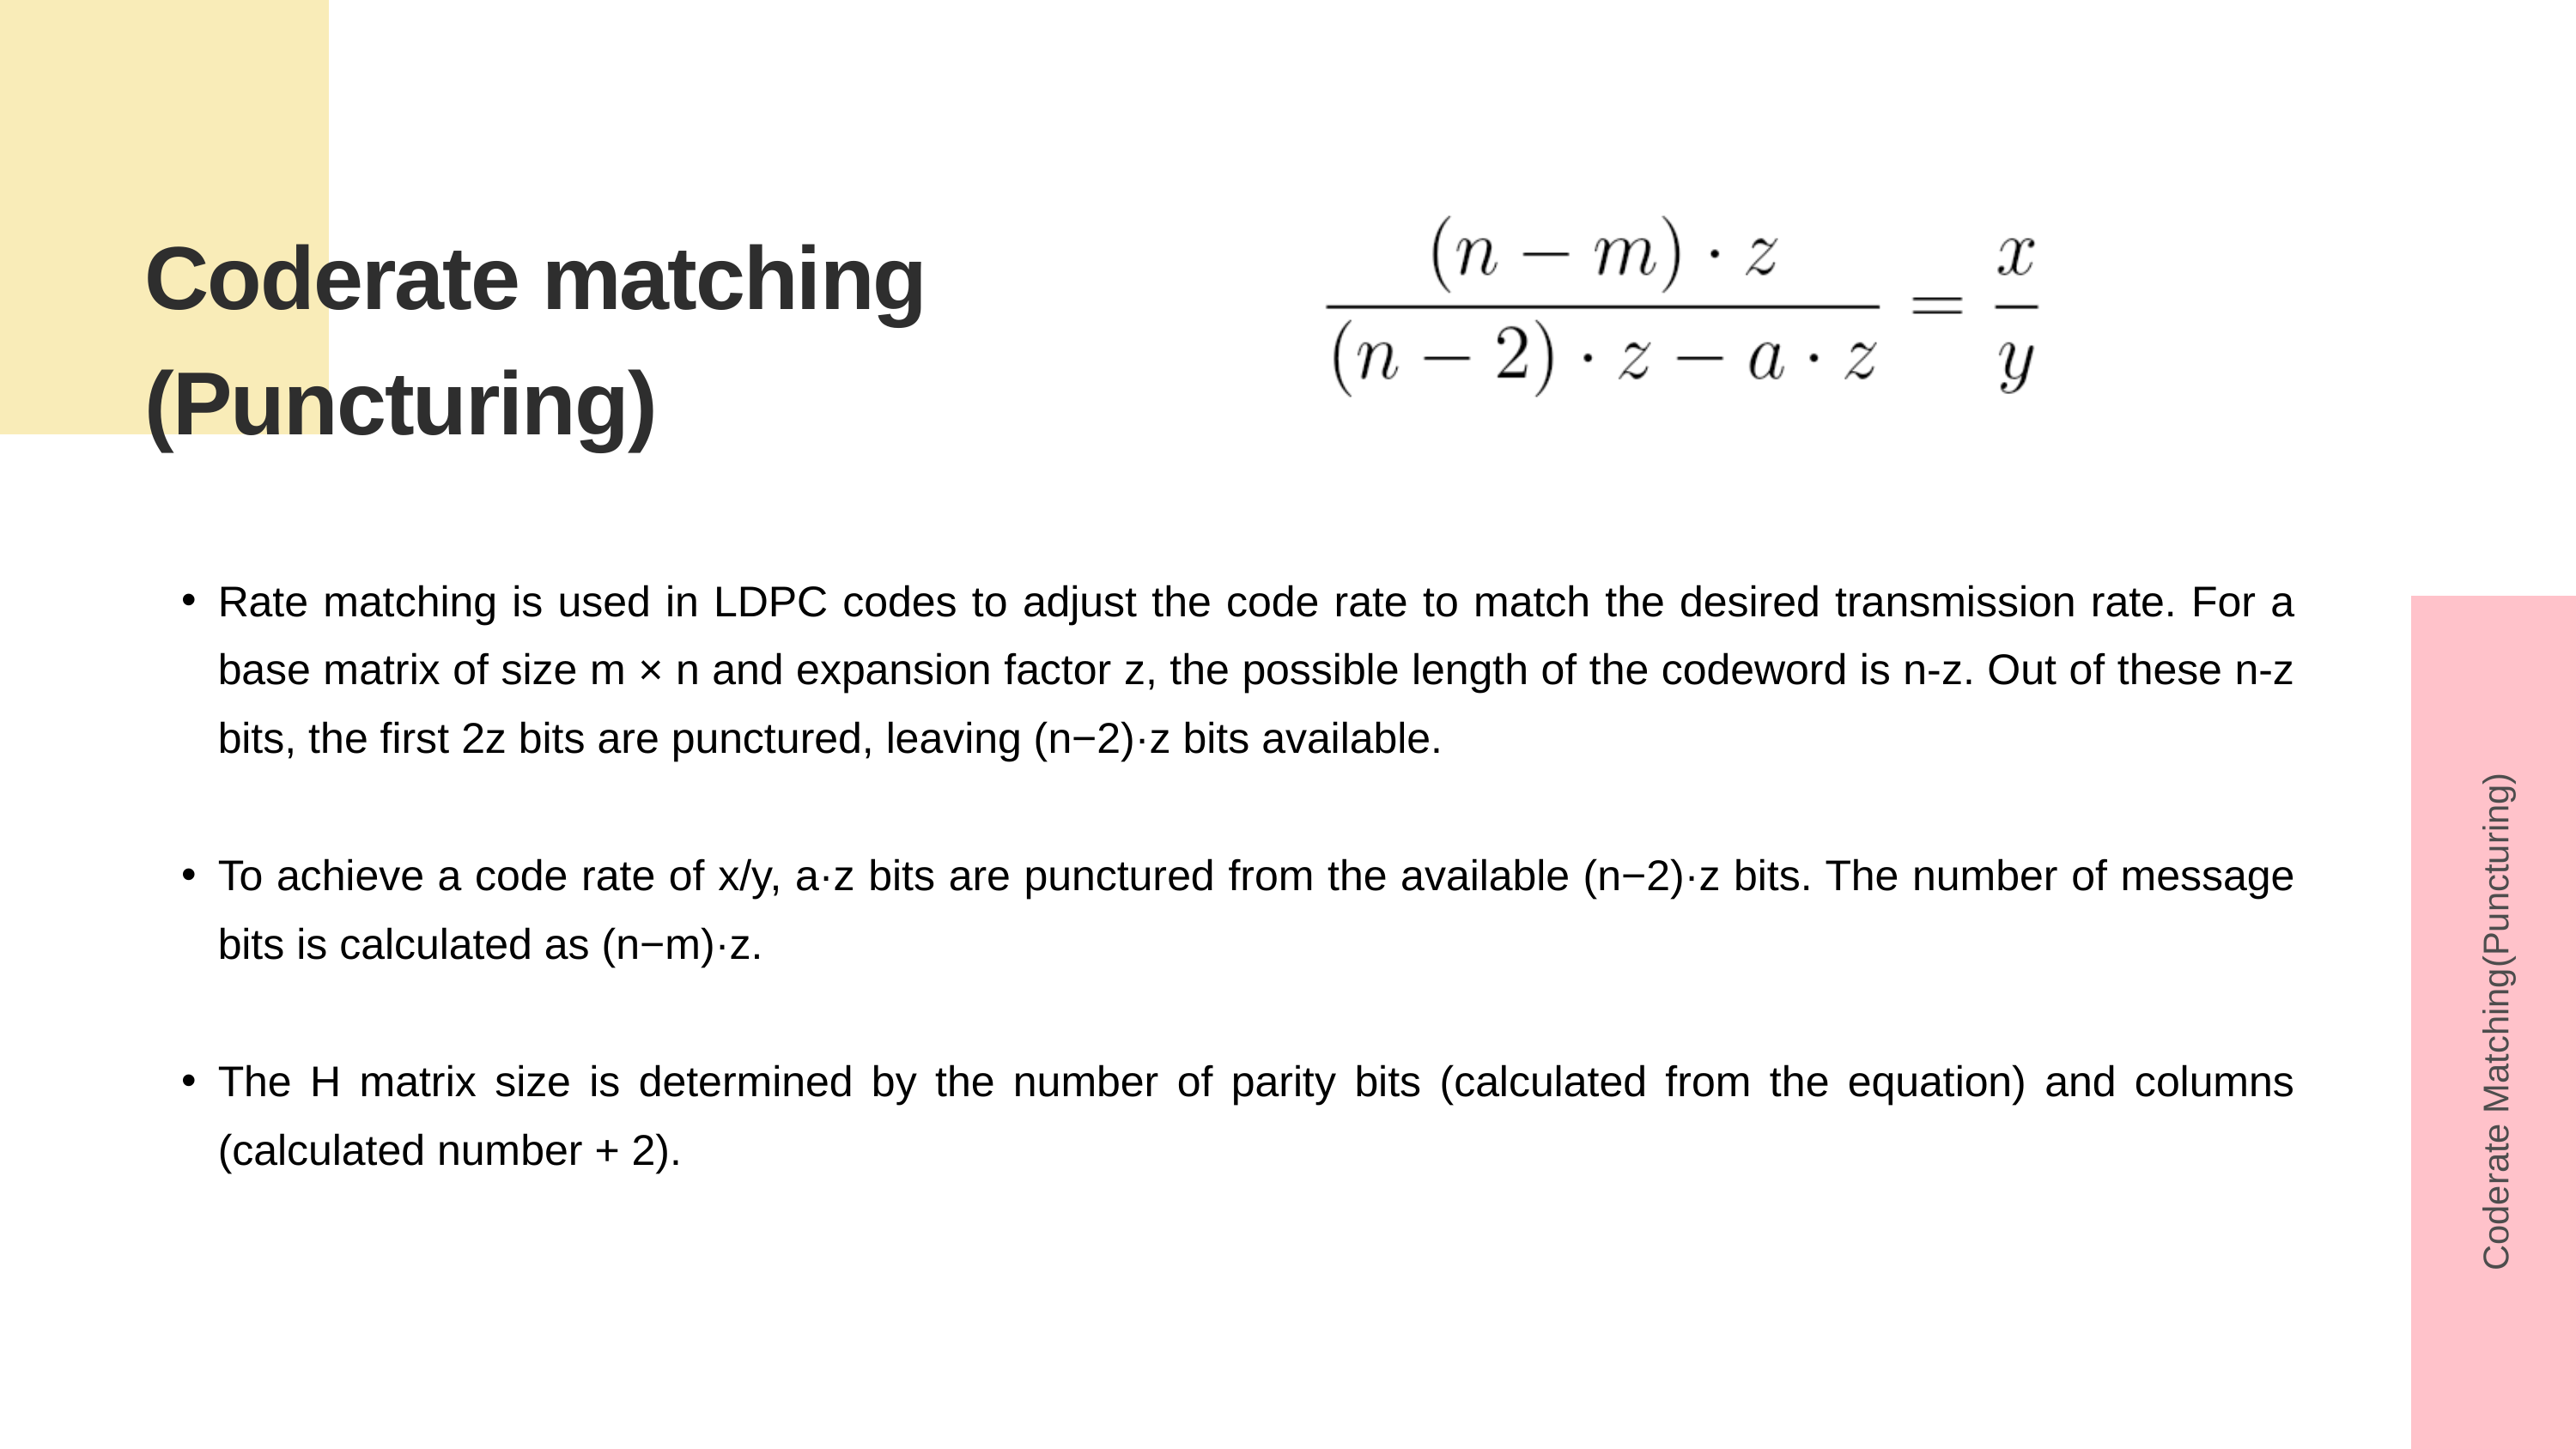

Coderate matching
(Puncturing)
Rate matching is used in LDPC codes to adjust the code rate to match the desired transmission rate. For a base matrix of size m × n and expansion factor z, the possible length of the codeword is n-z. Out of these n-z bits, the first 2z bits are punctured, leaving (n−2)·z bits available.

To achieve a code rate of x/y, a·z bits are punctured from the available (n−2)·z bits. The number of message bits is calculated as (n−m)·z.

The H matrix size is determined by the number of parity bits (calculated from the equation) and columns (calculated number + 2).

Coderate Matching(Puncturing)